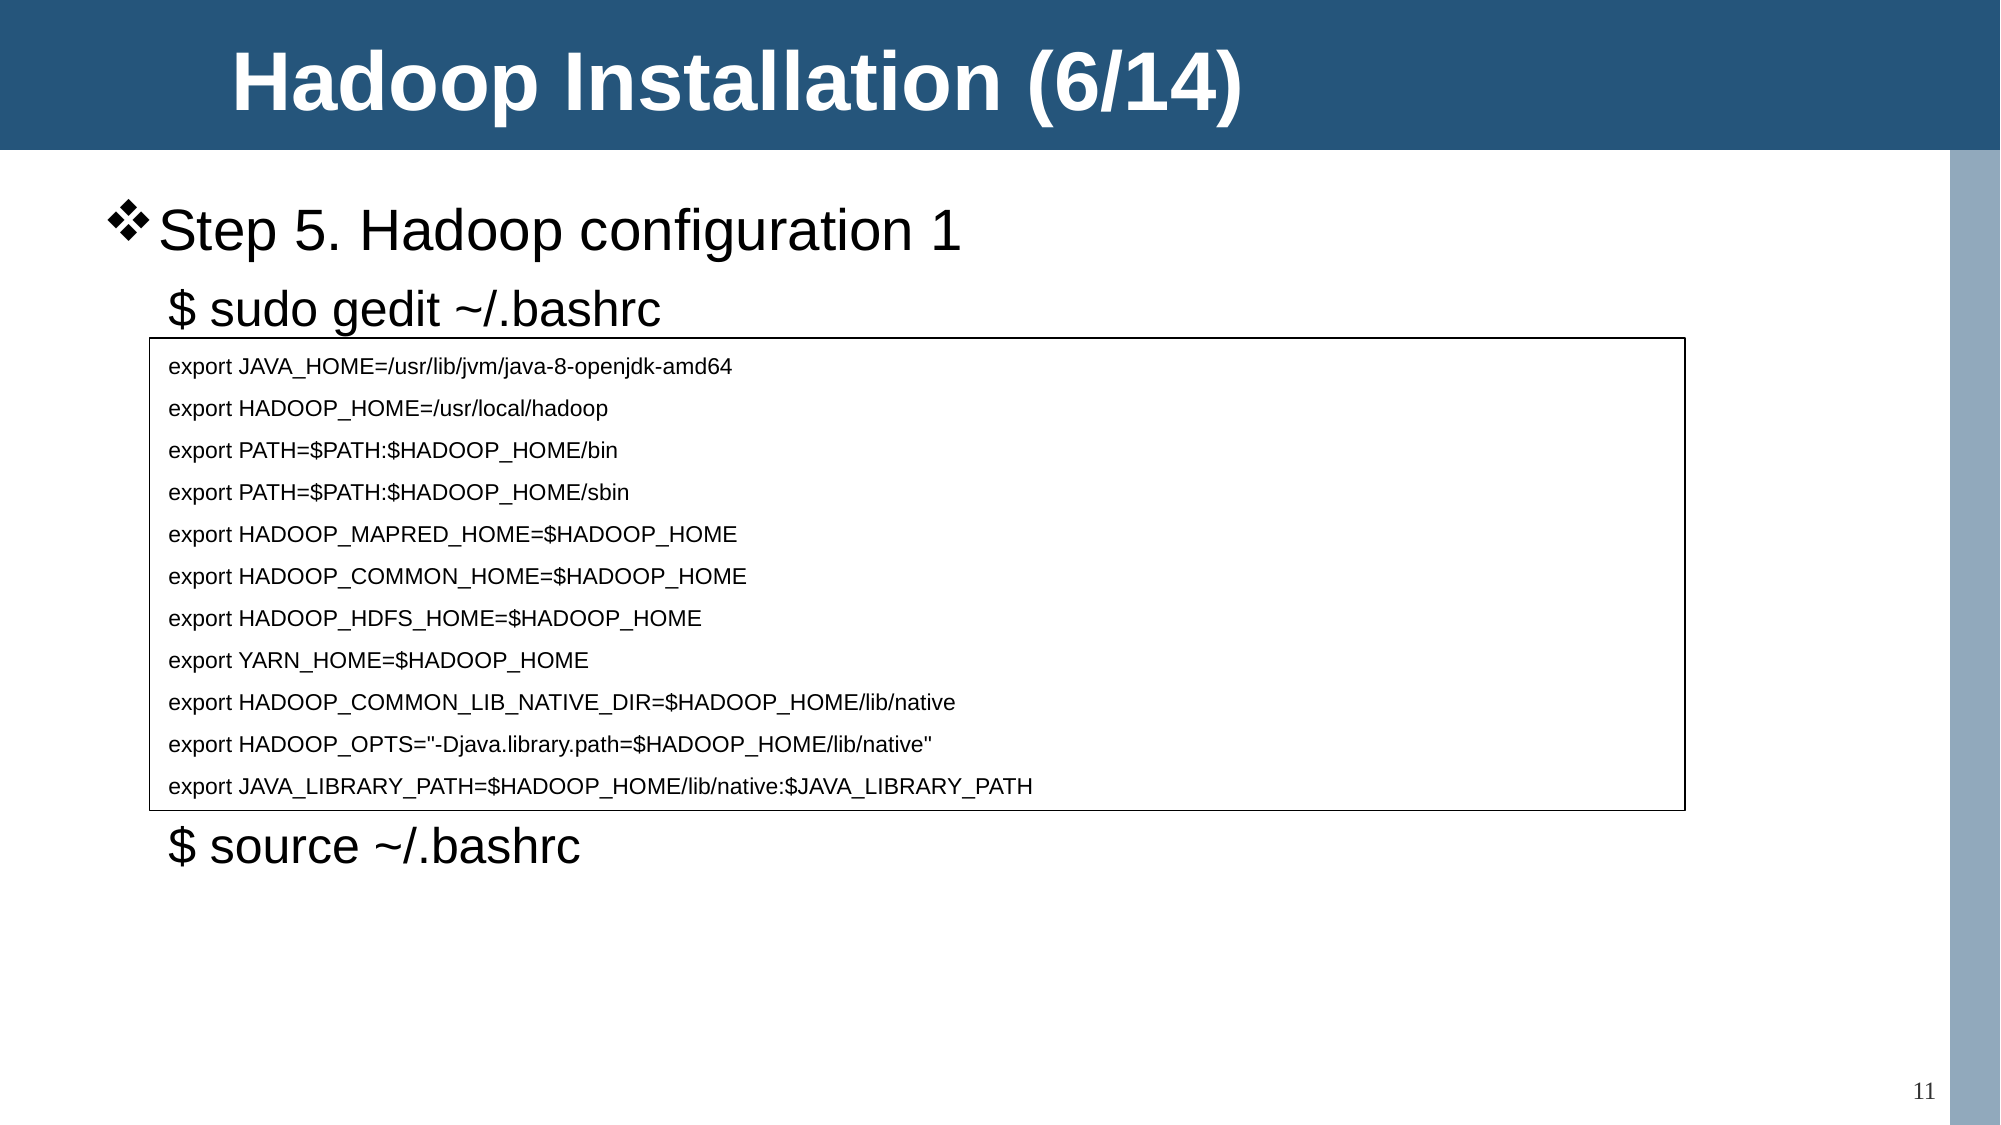

Hadoop Installation (6/14)
Step 5. Hadoop configuration 1
$ sudo gedit ~/.bashrc
export JAVA_HOME=/usr/lib/jvm/java-8-openjdk-amd64
export HADOOP_HOME=/usr/local/hadoop
export PATH=$PATH:$HADOOP_HOME/bin
export PATH=$PATH:$HADOOP_HOME/sbin
export HADOOP_MAPRED_HOME=$HADOOP_HOME
export HADOOP_COMMON_HOME=$HADOOP_HOME
export HADOOP_HDFS_HOME=$HADOOP_HOME
export YARN_HOME=$HADOOP_HOME
export HADOOP_COMMON_LIB_NATIVE_DIR=$HADOOP_HOME/lib/native
export HADOOP_OPTS="-Djava.library.path=$HADOOP_HOME/lib/native"
export JAVA_LIBRARY_PATH=$HADOOP_HOME/lib/native:$JAVA_LIBRARY_PATH
$ source ~/.bashrc

11